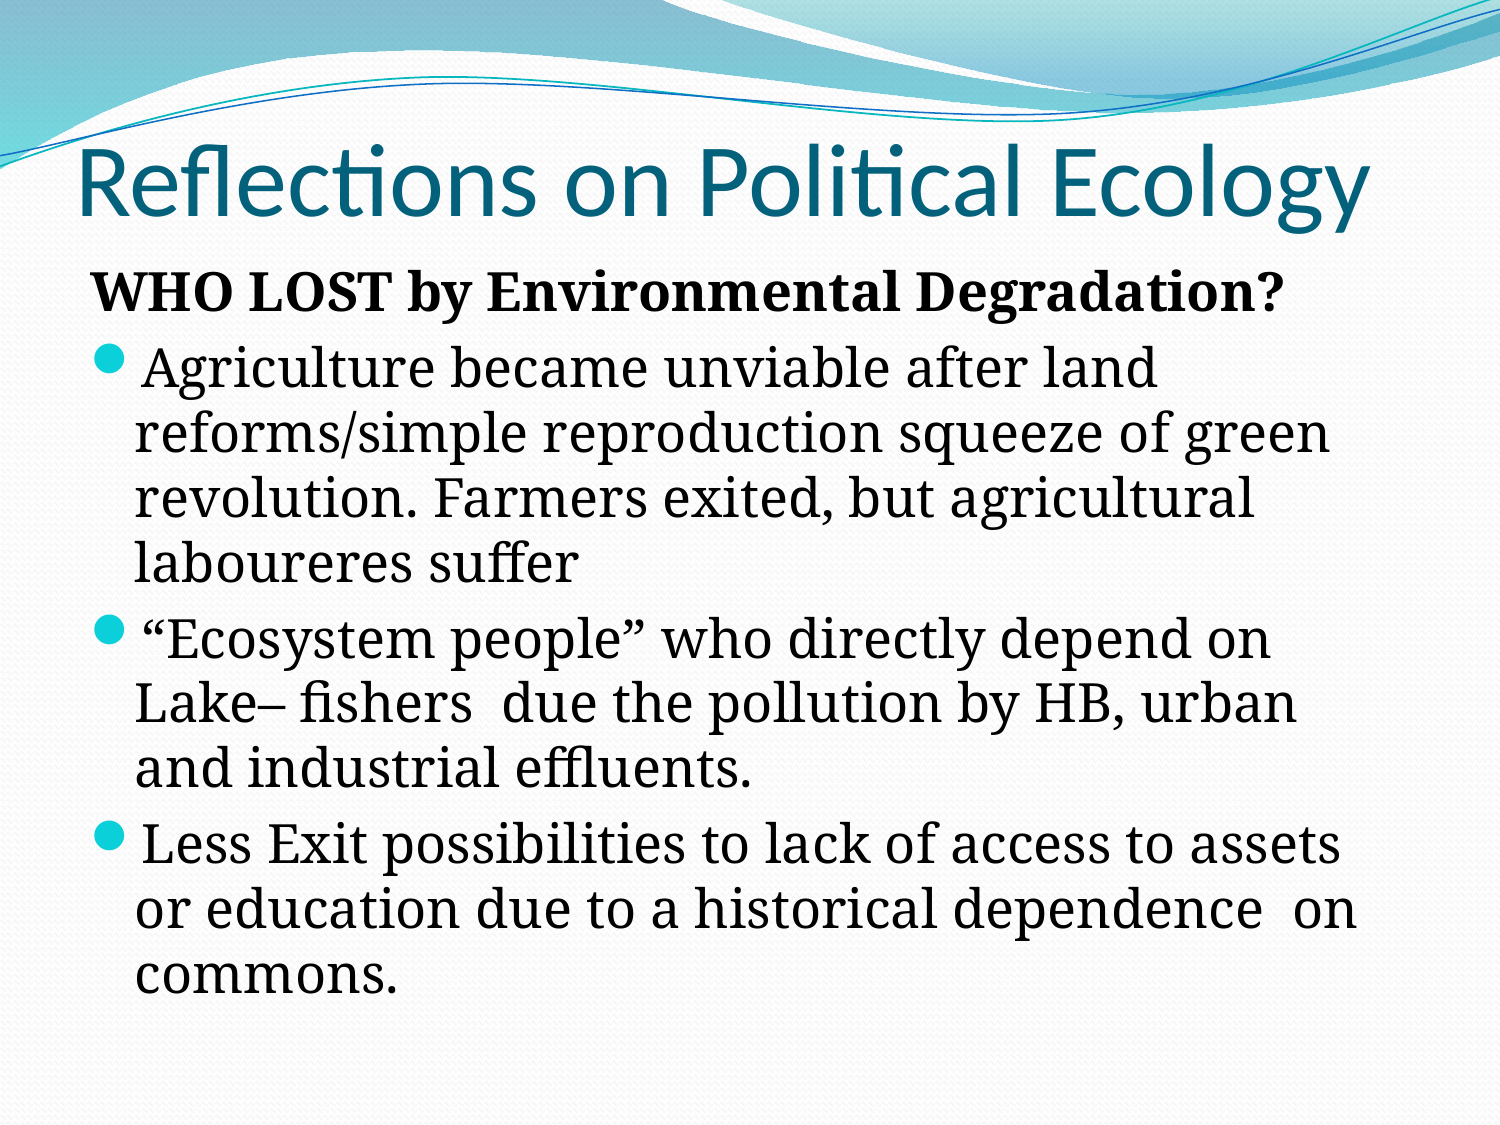

# Reflections on Political Ecology
WHO LOST by Environmental Degradation?
Agriculture became unviable after land reforms/simple reproduction squeeze of green revolution. Farmers exited, but agricultural laboureres suffer
“Ecosystem people” who directly depend on Lake– fishers  due the pollution by HB, urban and industrial effluents.
Less Exit possibilities to lack of access to assets or education due to a historical dependence  on commons.